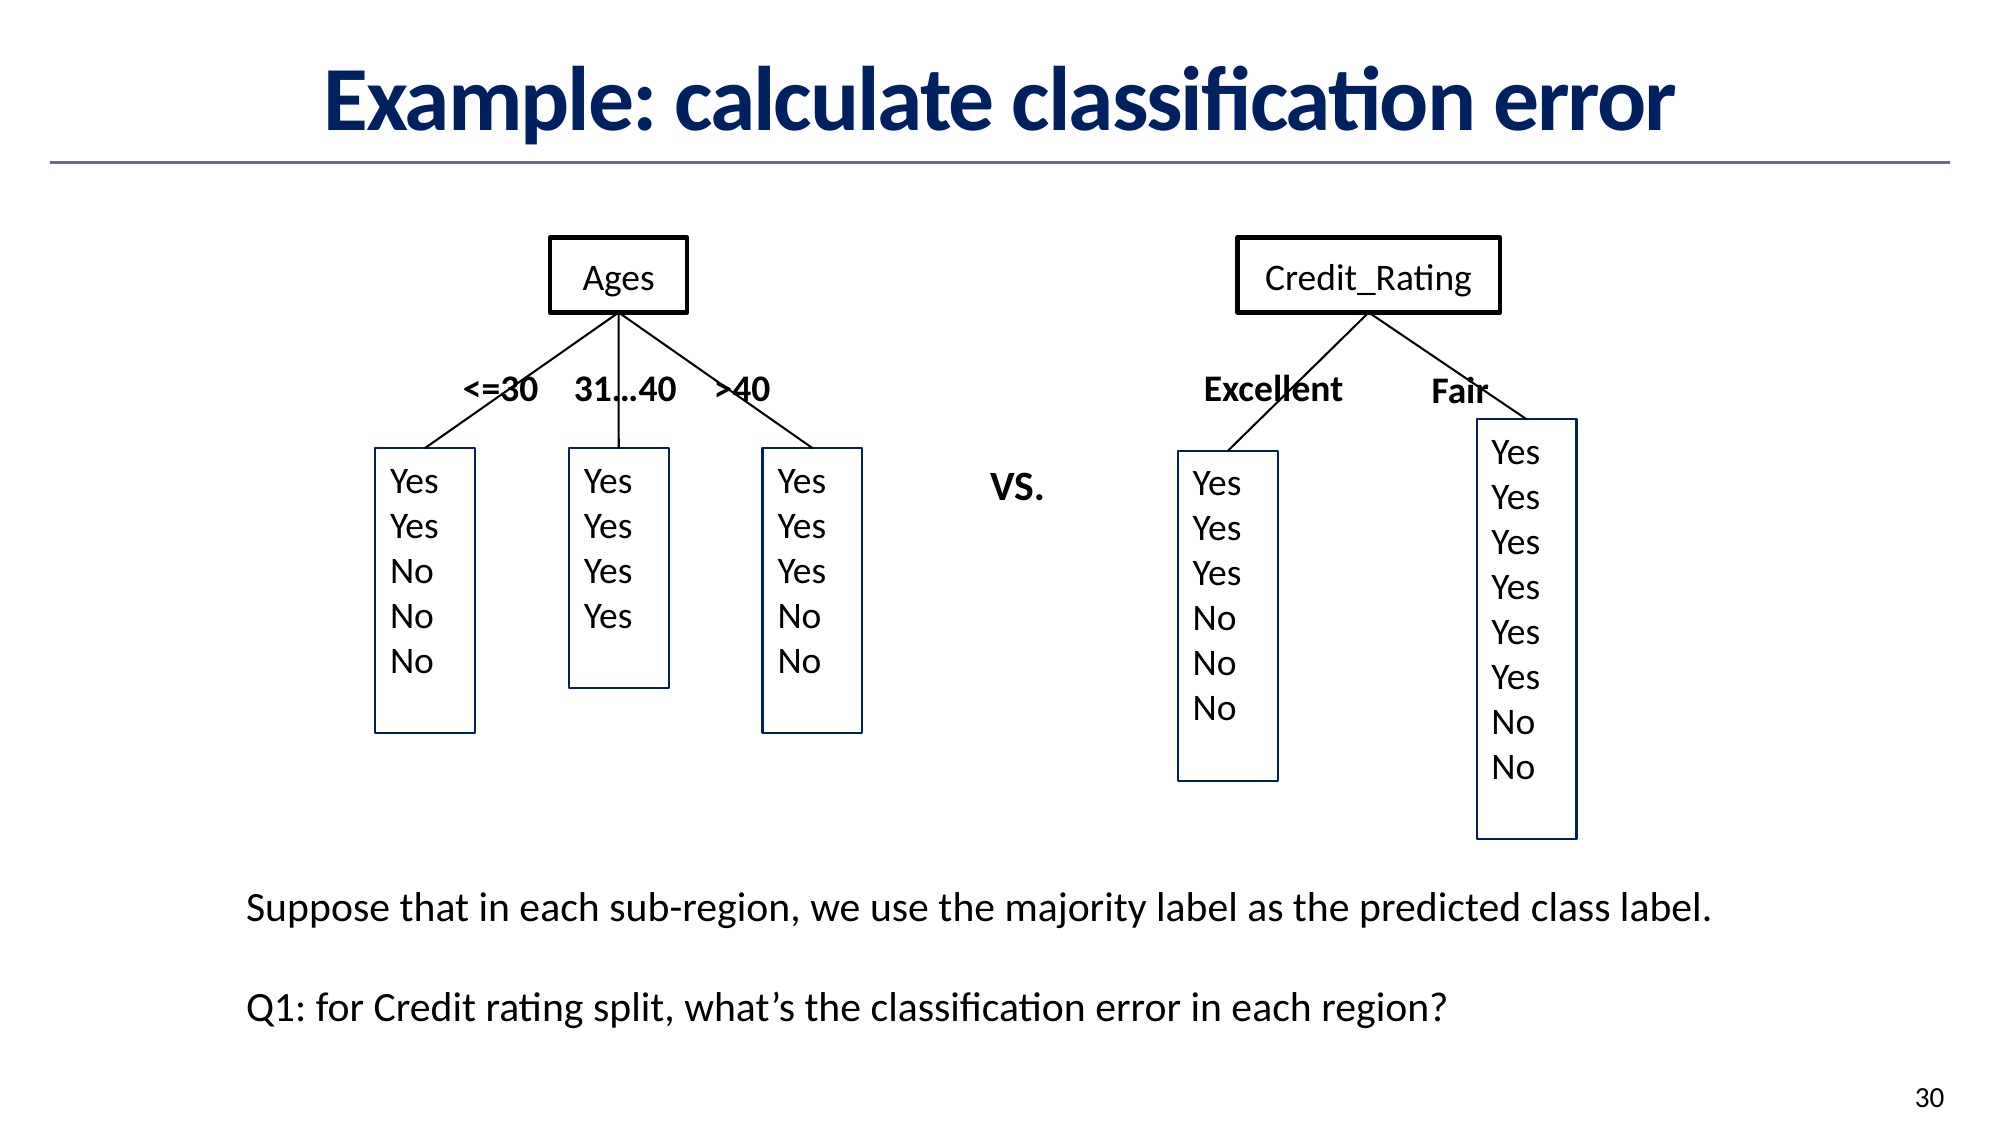

# Example: calculate classification error
Ages
Credit_Rating
31…40
>40
Excellent
<=30
Fair
Yes
Yes
Yes
Yes
Yes
YesNo
No

Yes
Yes
No
No
No

Yes
Yes
Yes
Yes

Yes
Yes
Yes
No
No

Yes
Yes
Yes
No
No
No

VS.
Suppose that in each sub-region, we use the majority label as the predicted class label.

Q1: for Credit rating split, what’s the classification error in each region?

30